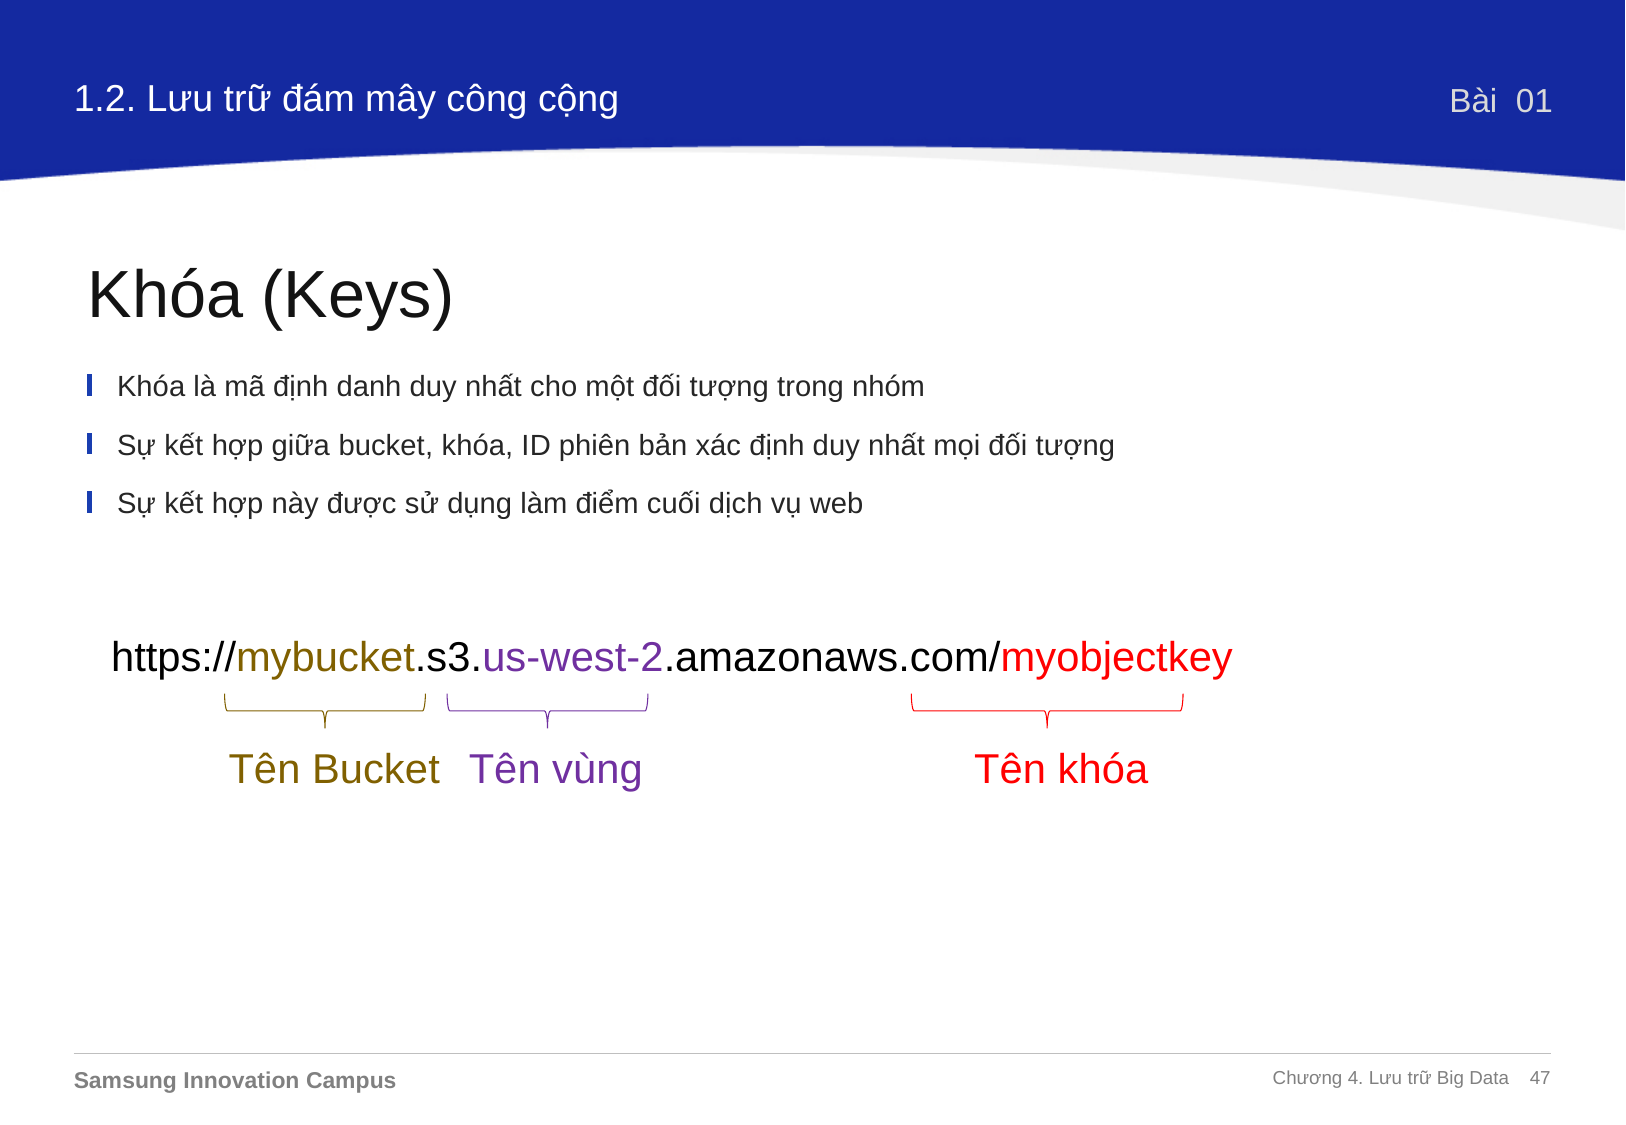

1.2. Lưu trữ đám mây công cộng
Bài  01
Khóa (Keys)
Khóa là mã định danh duy nhất cho một đối tượng trong nhóm
Sự kết hợp giữa bucket, khóa, ID phiên bản xác định duy nhất mọi đối tượng
Sự kết hợp này được sử dụng làm điểm cuối dịch vụ web

https://mybucket.s3.us-west-2.amazonaws.com/myobjectkey
 Tên Bucket
Tên vùng
Tên khóa